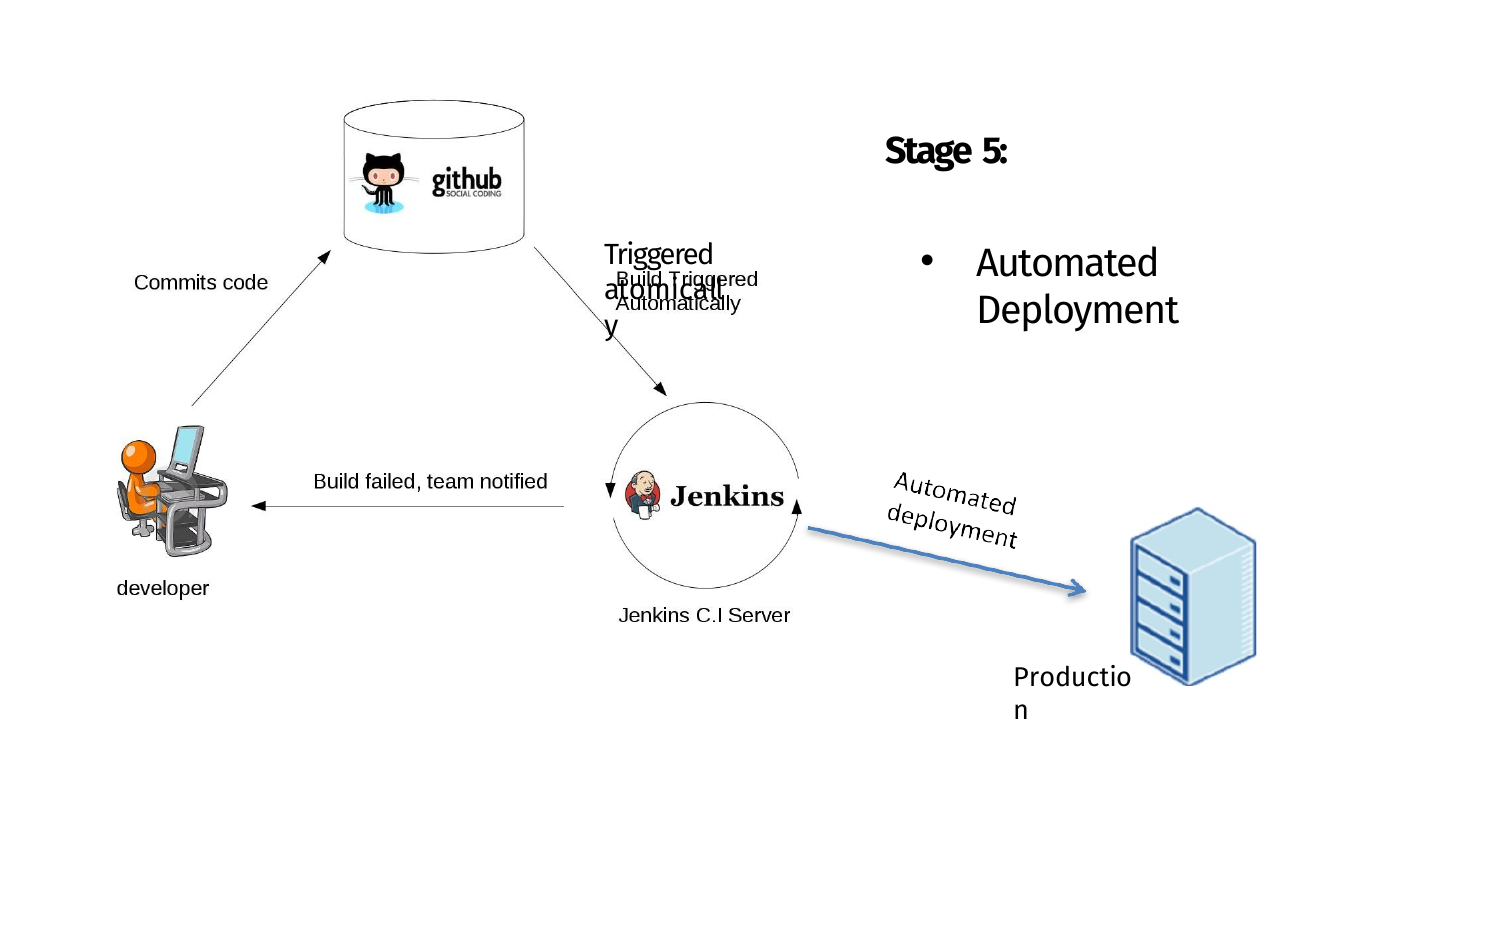

Stage 5:

Triggered  atomically
Automated Deployment

Production